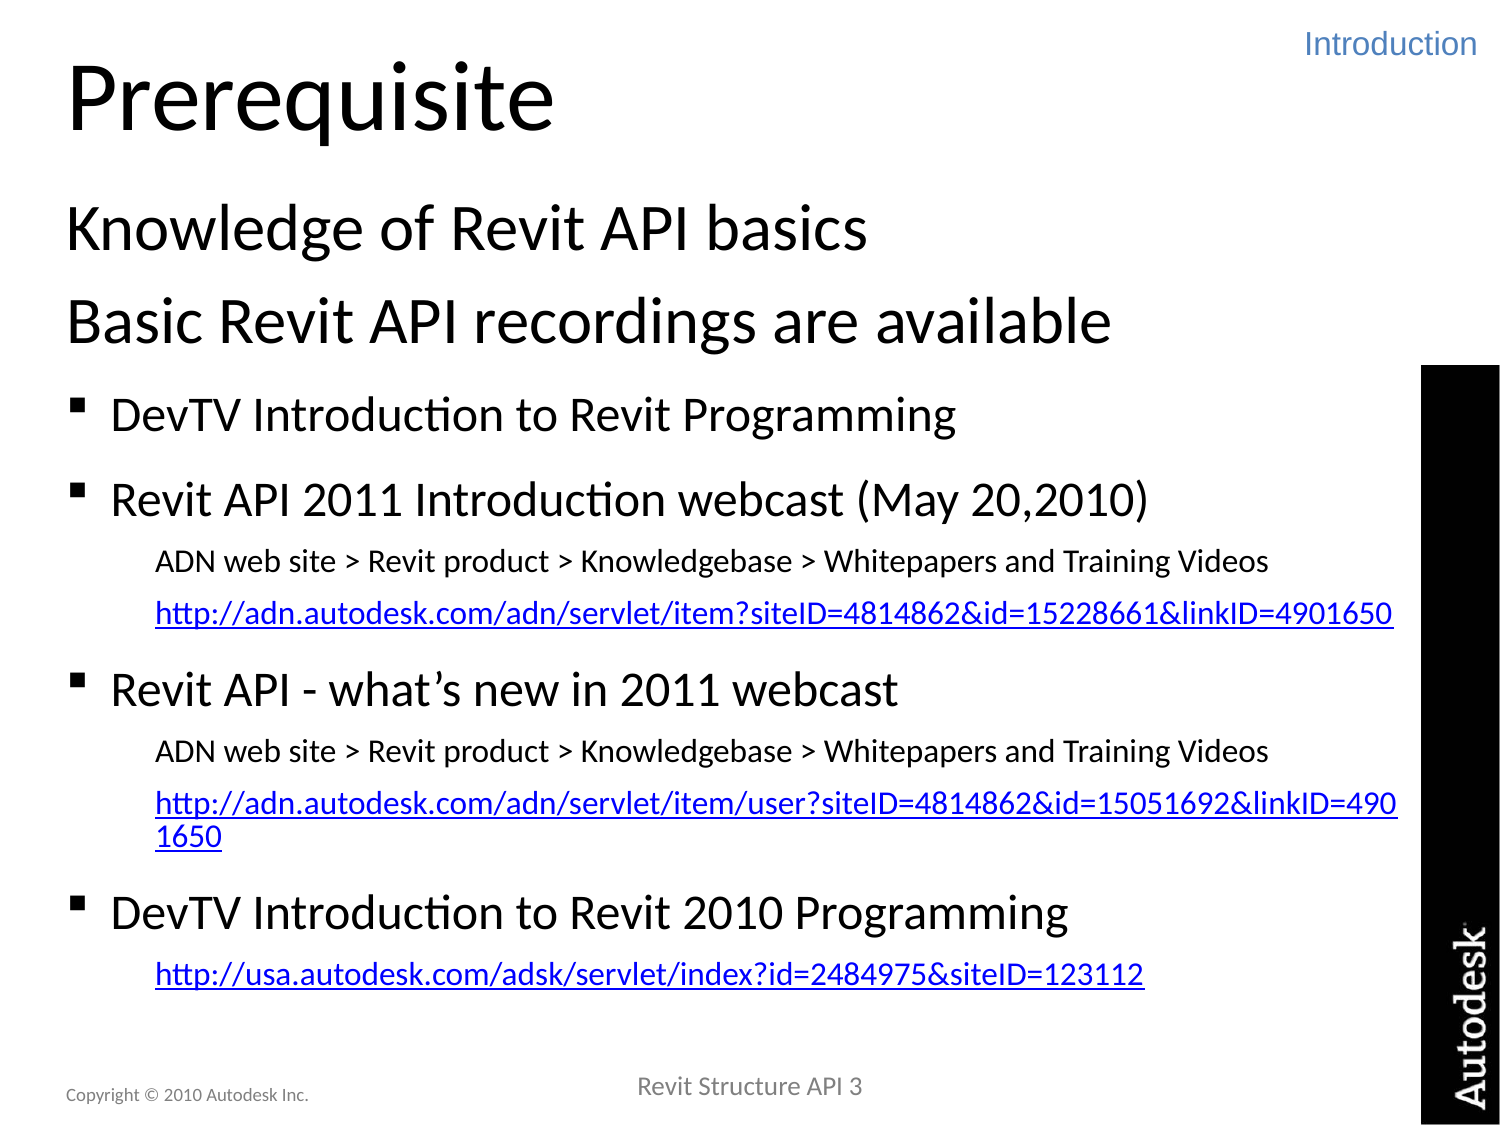

Introduction
# Prerequisite
Knowledge of Revit API basics
Basic Revit API recordings are available
DevTV Introduction to Revit Programming
Revit API 2011 Introduction webcast (May 20,2010)
ADN web site > Revit product > Knowledgebase > Whitepapers and Training Videos
http://adn.autodesk.com/adn/servlet/item?siteID=4814862&id=15228661&linkID=4901650
Revit API - what’s new in 2011 webcast
ADN web site > Revit product > Knowledgebase > Whitepapers and Training Videos
http://adn.autodesk.com/adn/servlet/item/user?siteID=4814862&id=15051692&linkID=4901650
DevTV Introduction to Revit 2010 Programming
http://usa.autodesk.com/adsk/servlet/index?id=2484975&siteID=123112